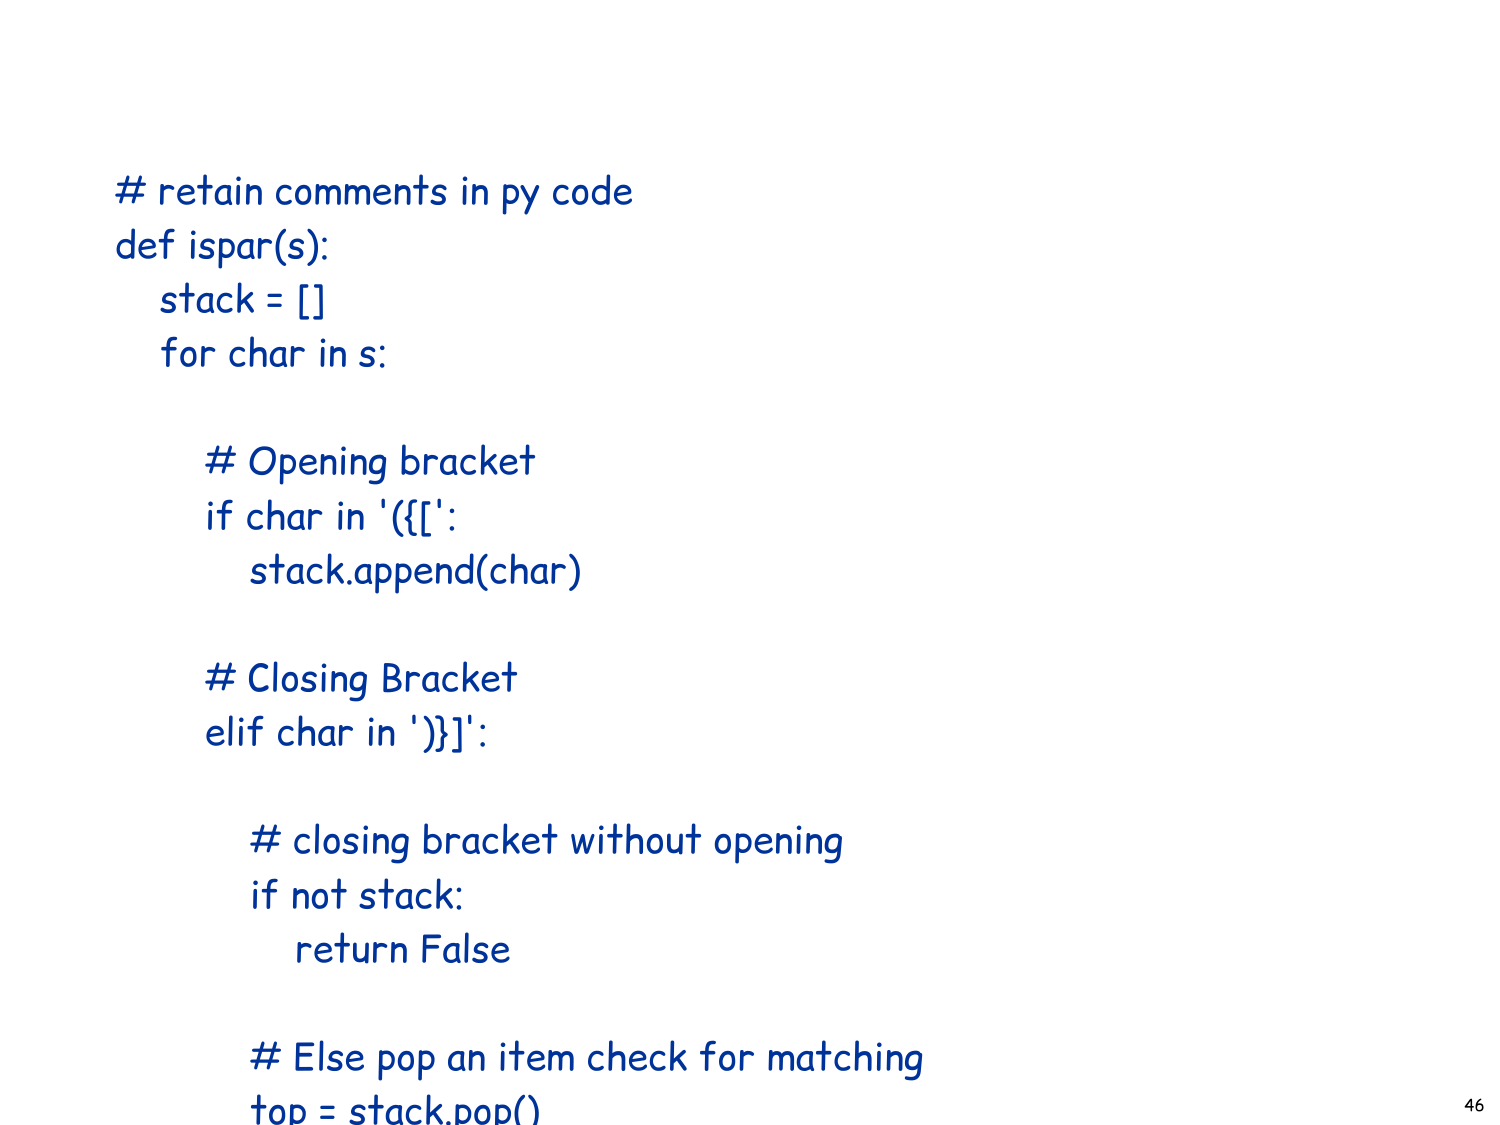

#
# retain comments in py code
def ispar(s):
    stack = []
    for char in s:

        # Opening bracket
        if char in '({[':
            stack.append(char)

        # Closing Bracket
        elif char in ')}]':

            # closing bracket without opening
            if not stack:
                return False

            # Else pop an item check for matching
            top = stack.pop()
            if (top == '(' and char != ')') or \
               (top == '{' and char != '}') or \
               (top == '[' and char != ']'):
                return False

    # If an opening bracket without closing
    return len(stack) == 0

s = '{()}[]'

if ispar(s):
    print("true")
else:
    print("false")

46